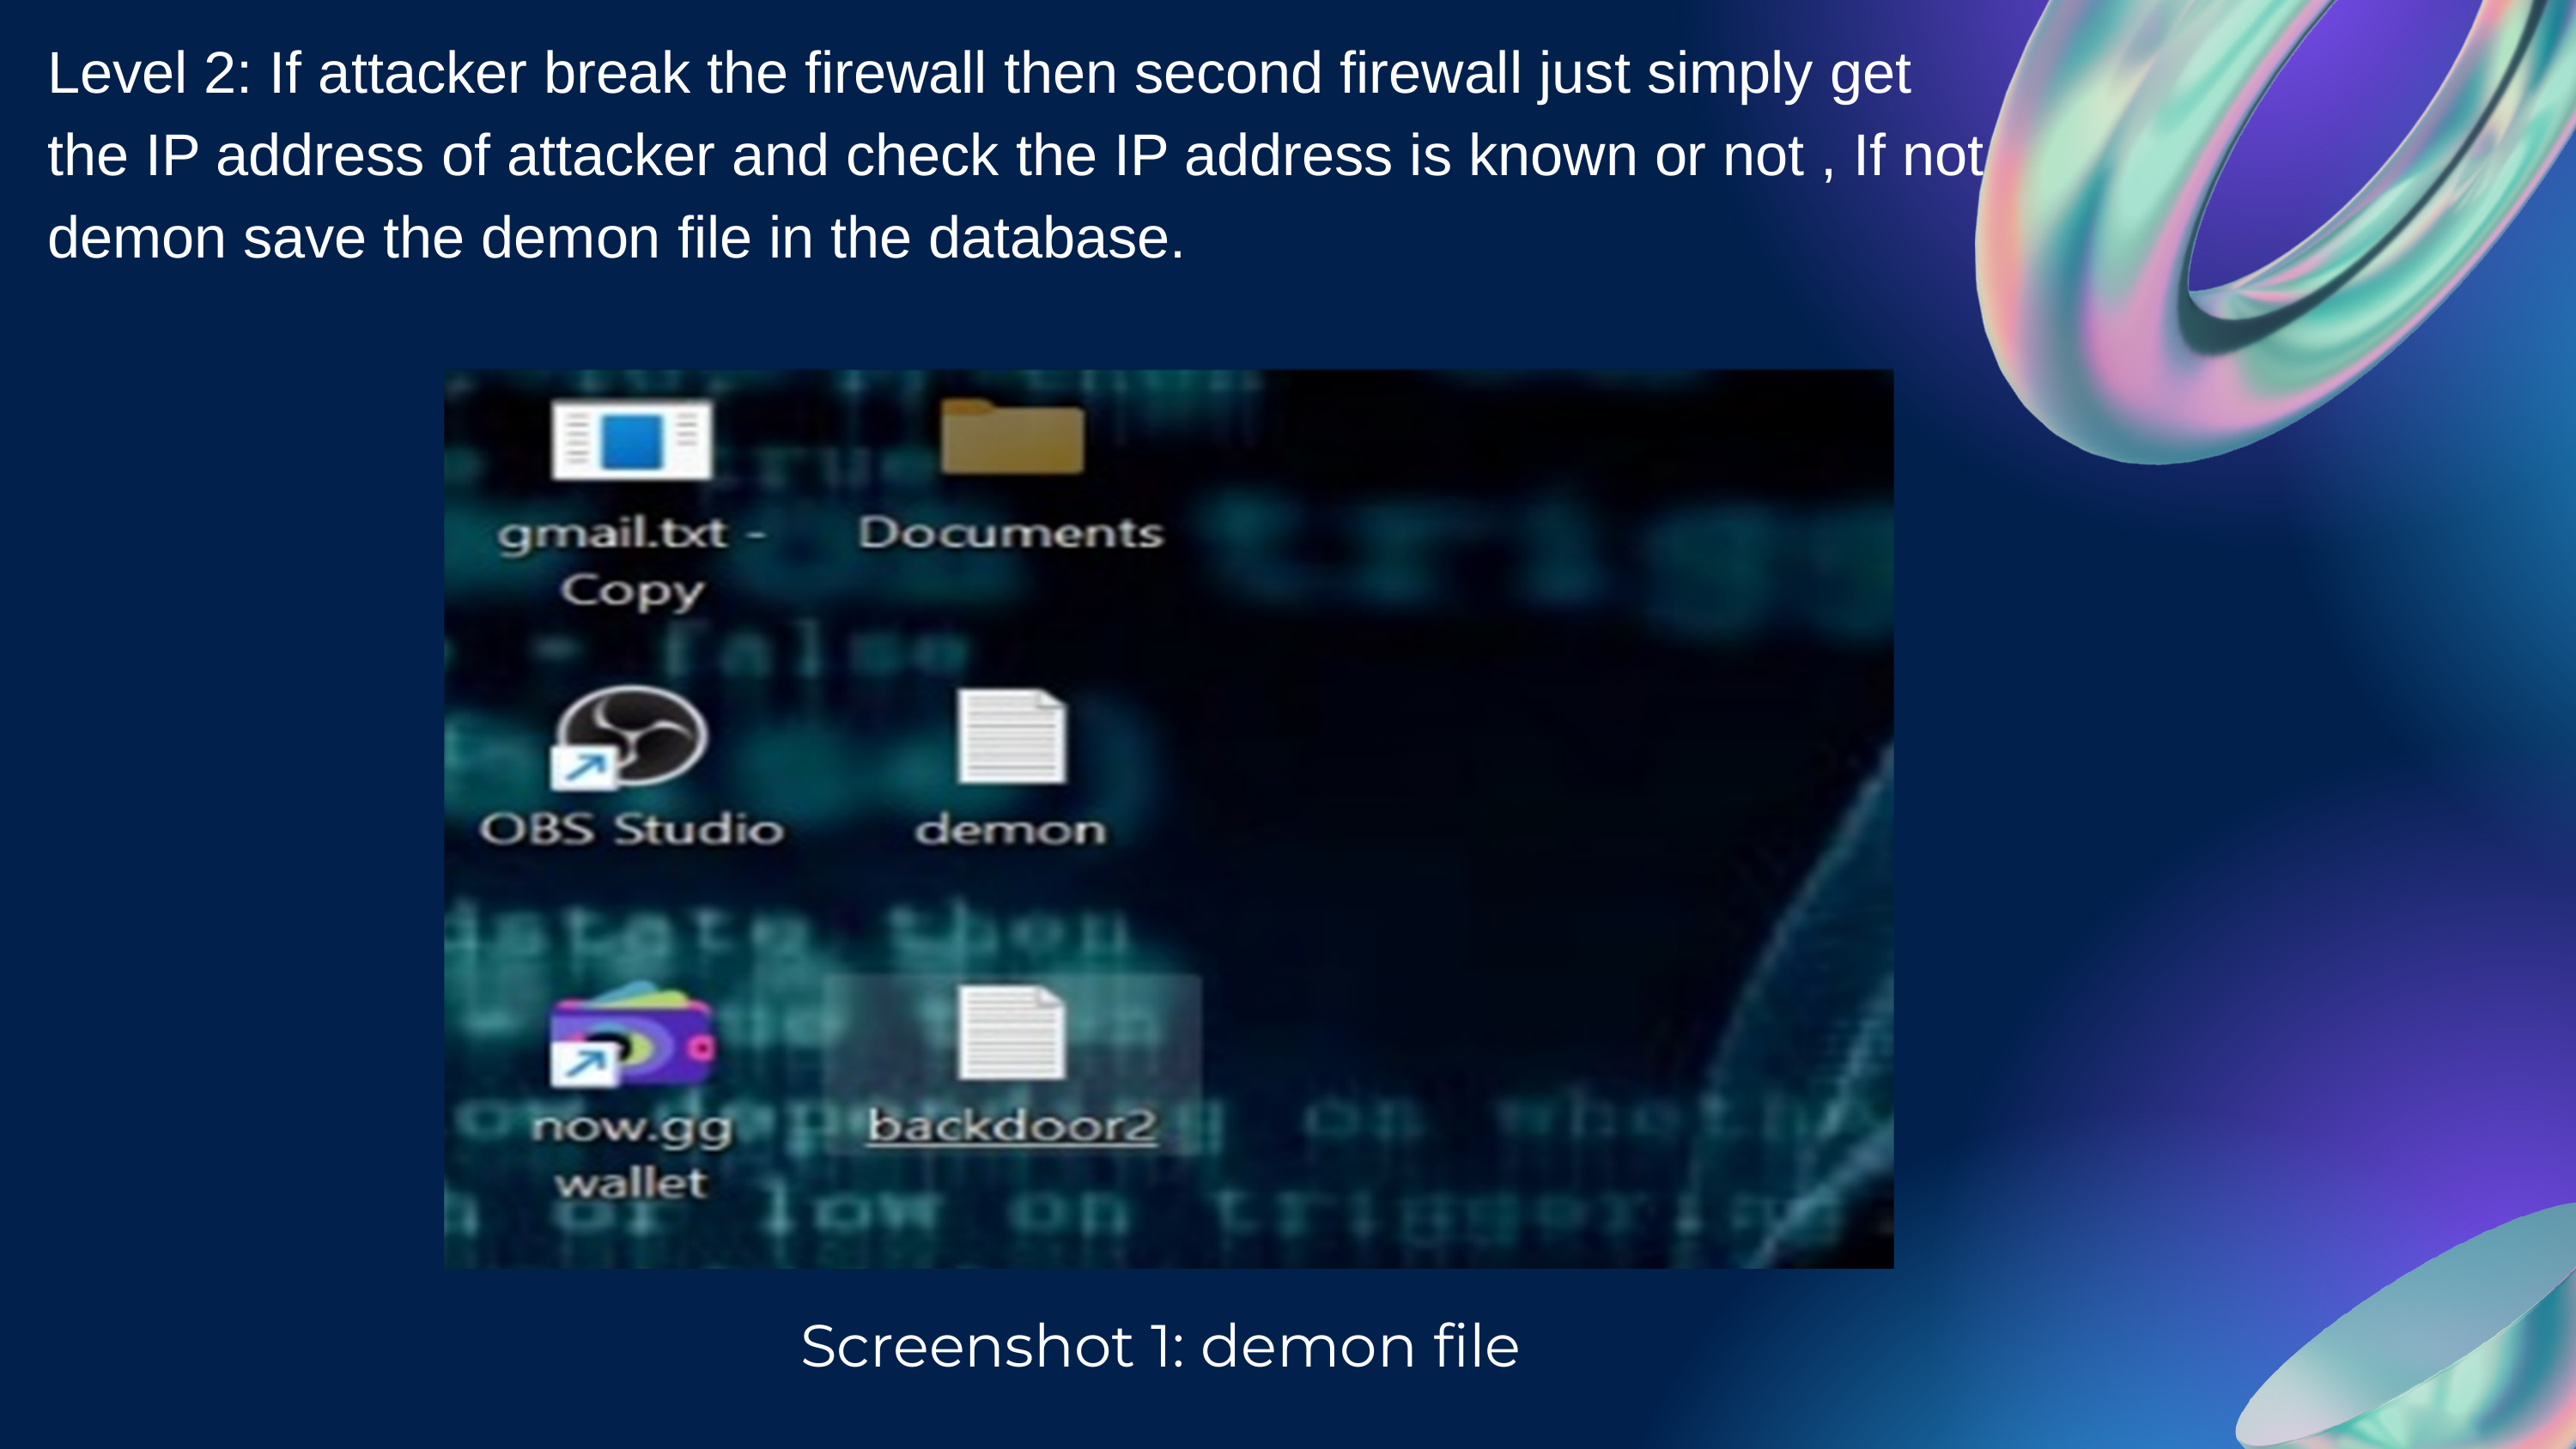

Level 2: If attacker break the firewall then second firewall just simply get the IP address of attacker and check the IP address is known or not , If not demon save the demon file in the database.

Screenshot 1: demon file